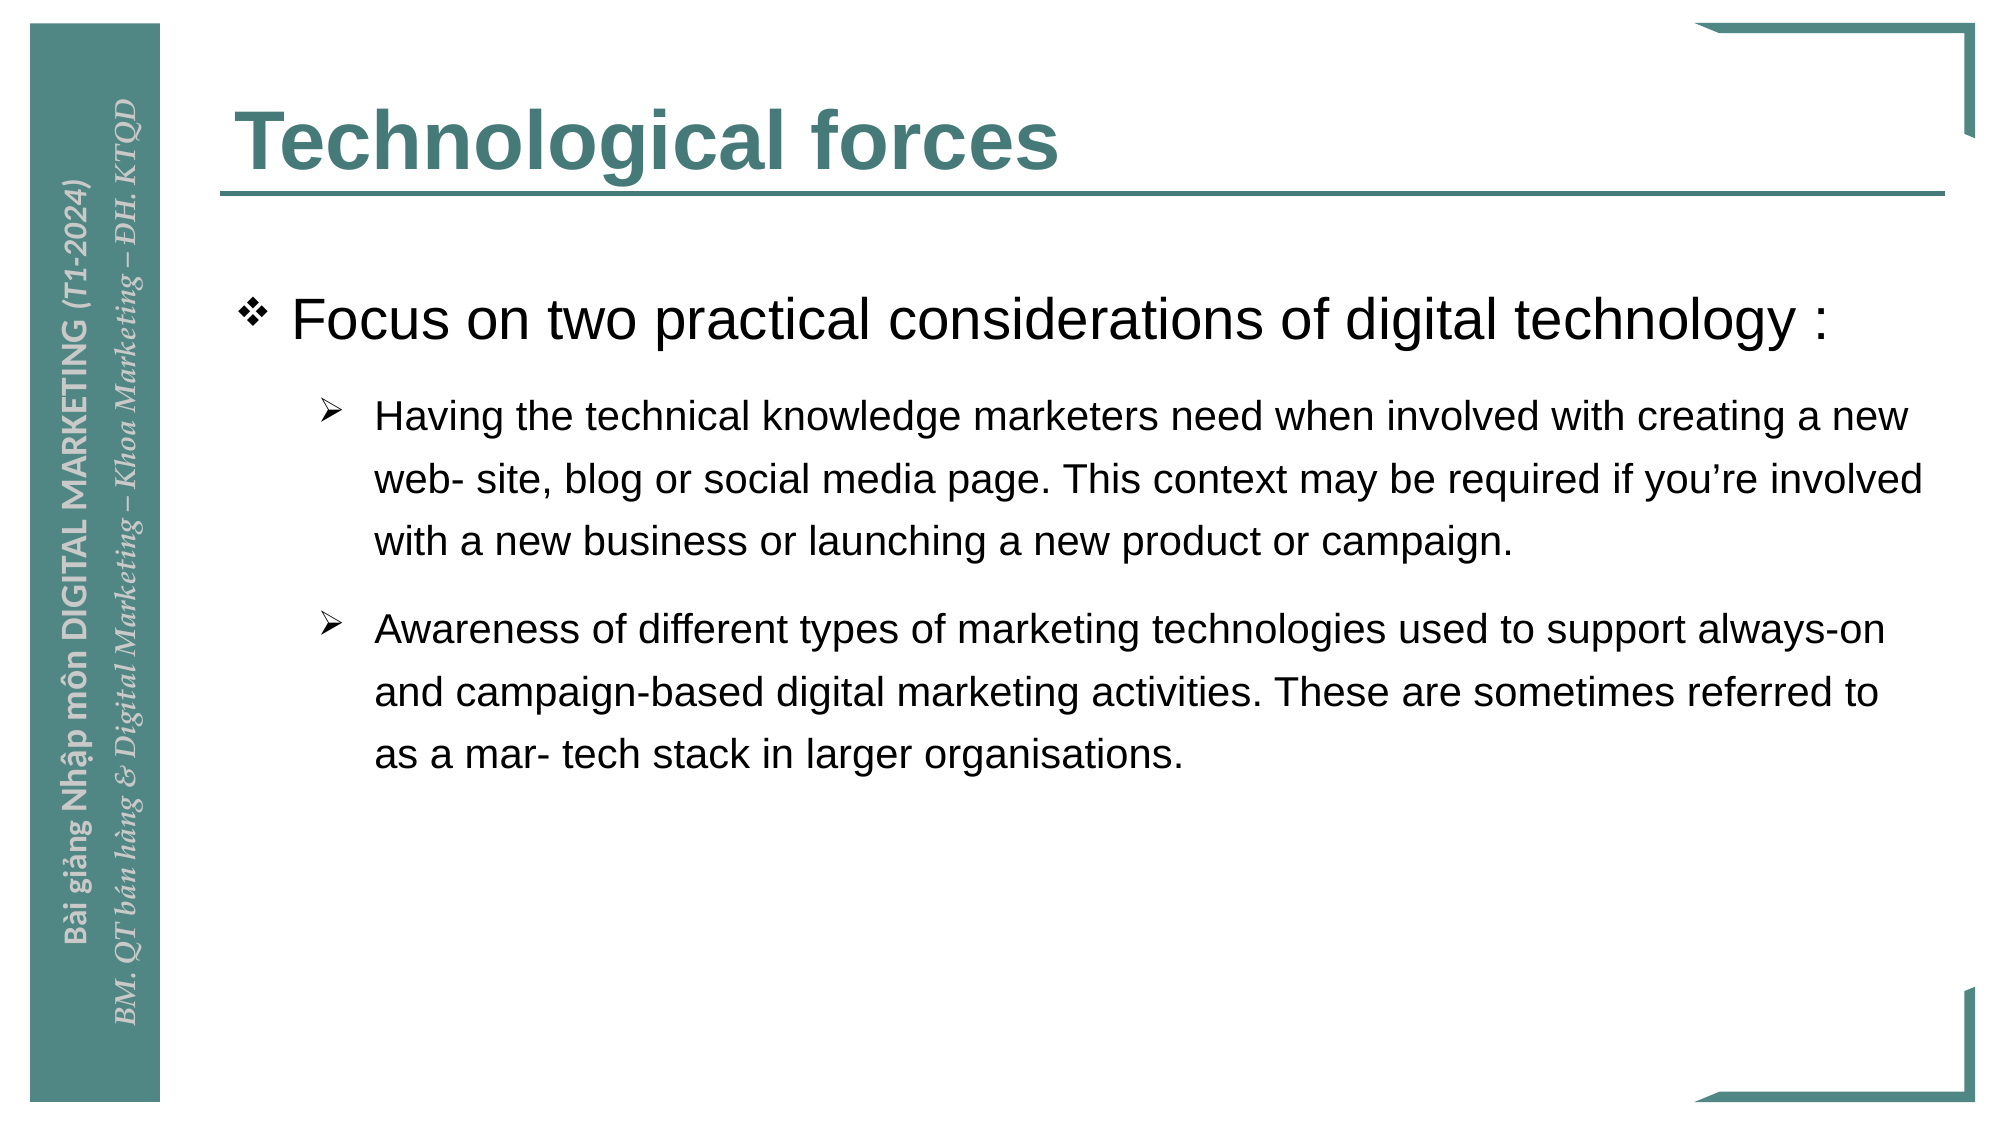

# Technological forces
Focus on two practical considerations of digital technology :
Having the technical knowledge marketers need when involved with creating a new web- site, blog or social media page. This context may be required if you’re involved with a new business or launching a new product or campaign.
Awareness of different types of marketing technologies used to support always-on and campaign-based digital marketing activities. These are sometimes referred to as a mar- tech stack in larger organisations.